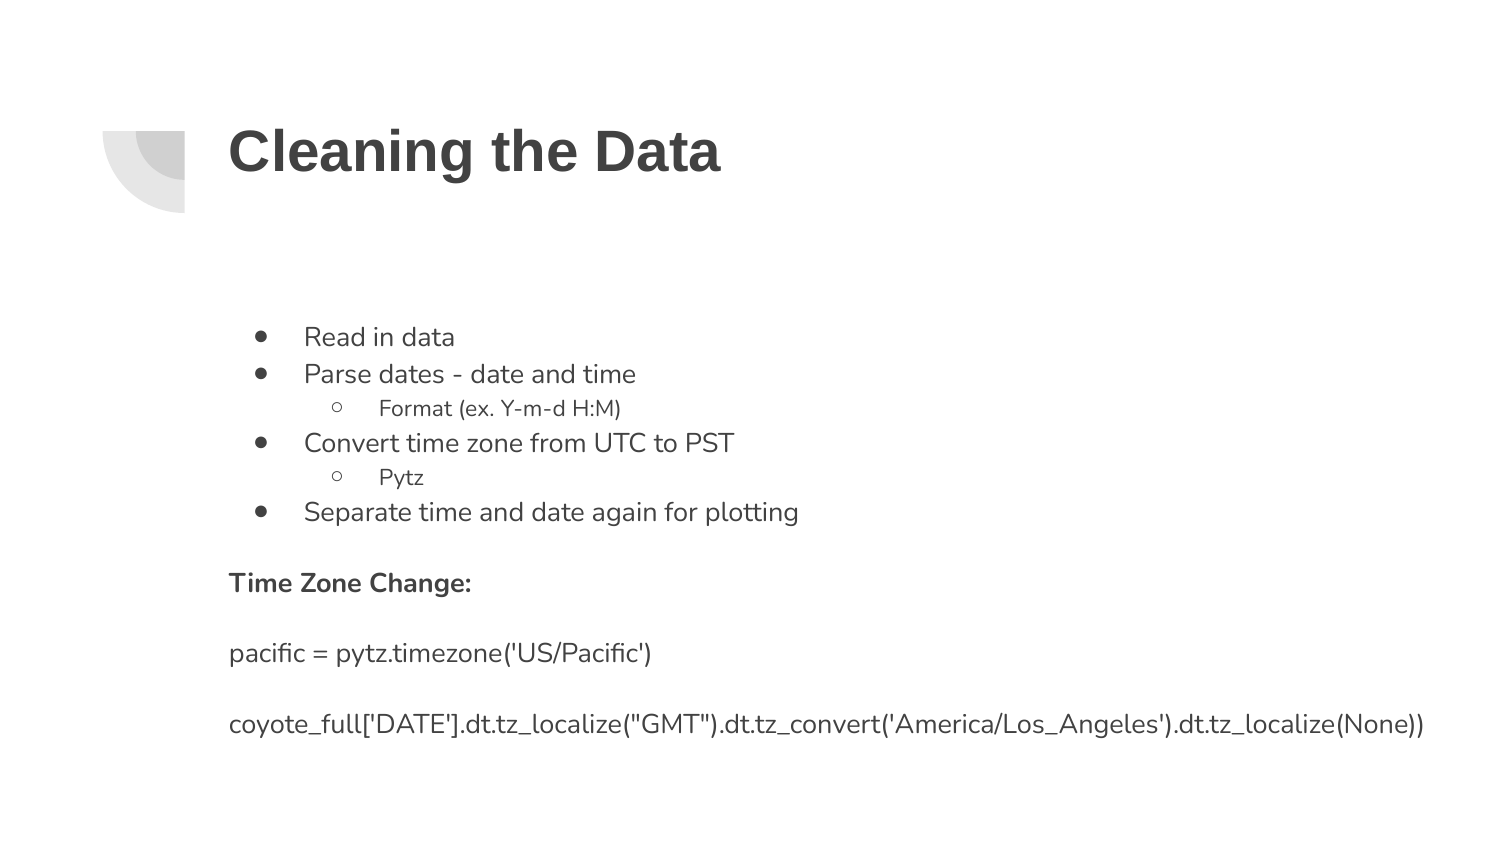

# Cleaning the Data
Read in data
Parse dates - date and time
Format (ex. Y-m-d H:M)
Convert time zone from UTC to PST
Pytz
Separate time and date again for plotting
Time Zone Change:
pacific = pytz.timezone('US/Pacific')
coyote_full['DATE'].dt.tz_localize("GMT").dt.tz_convert('America/Los_Angeles').dt.tz_localize(None))